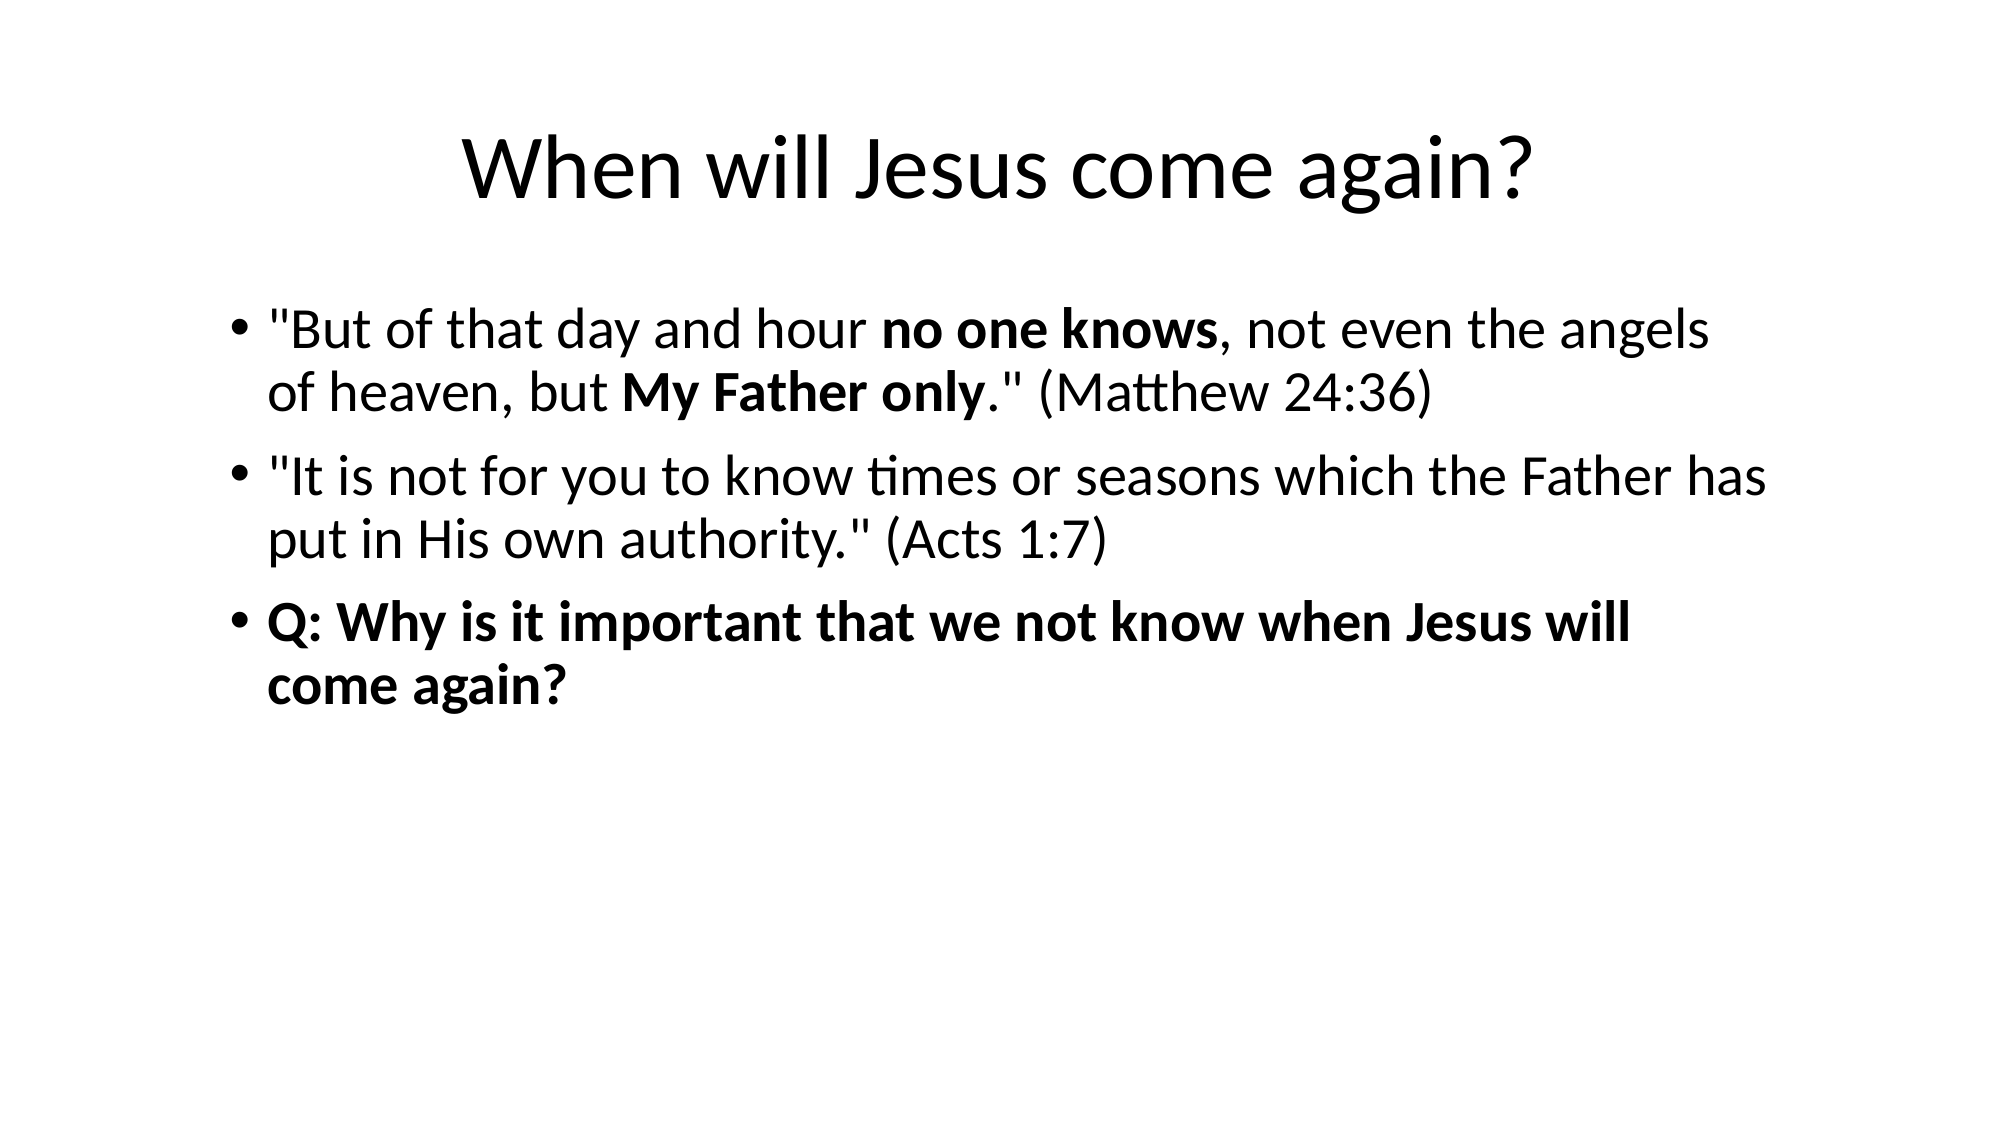

# When will Jesus come again?
"But of that day and hour no one knows, not even the angels of heaven, but My Father only." (Matthew 24:36)
"It is not for you to know times or seasons which the Father has put in His own authority." (Acts 1:7)
Q: Why is it important that we not know when Jesus will come again?